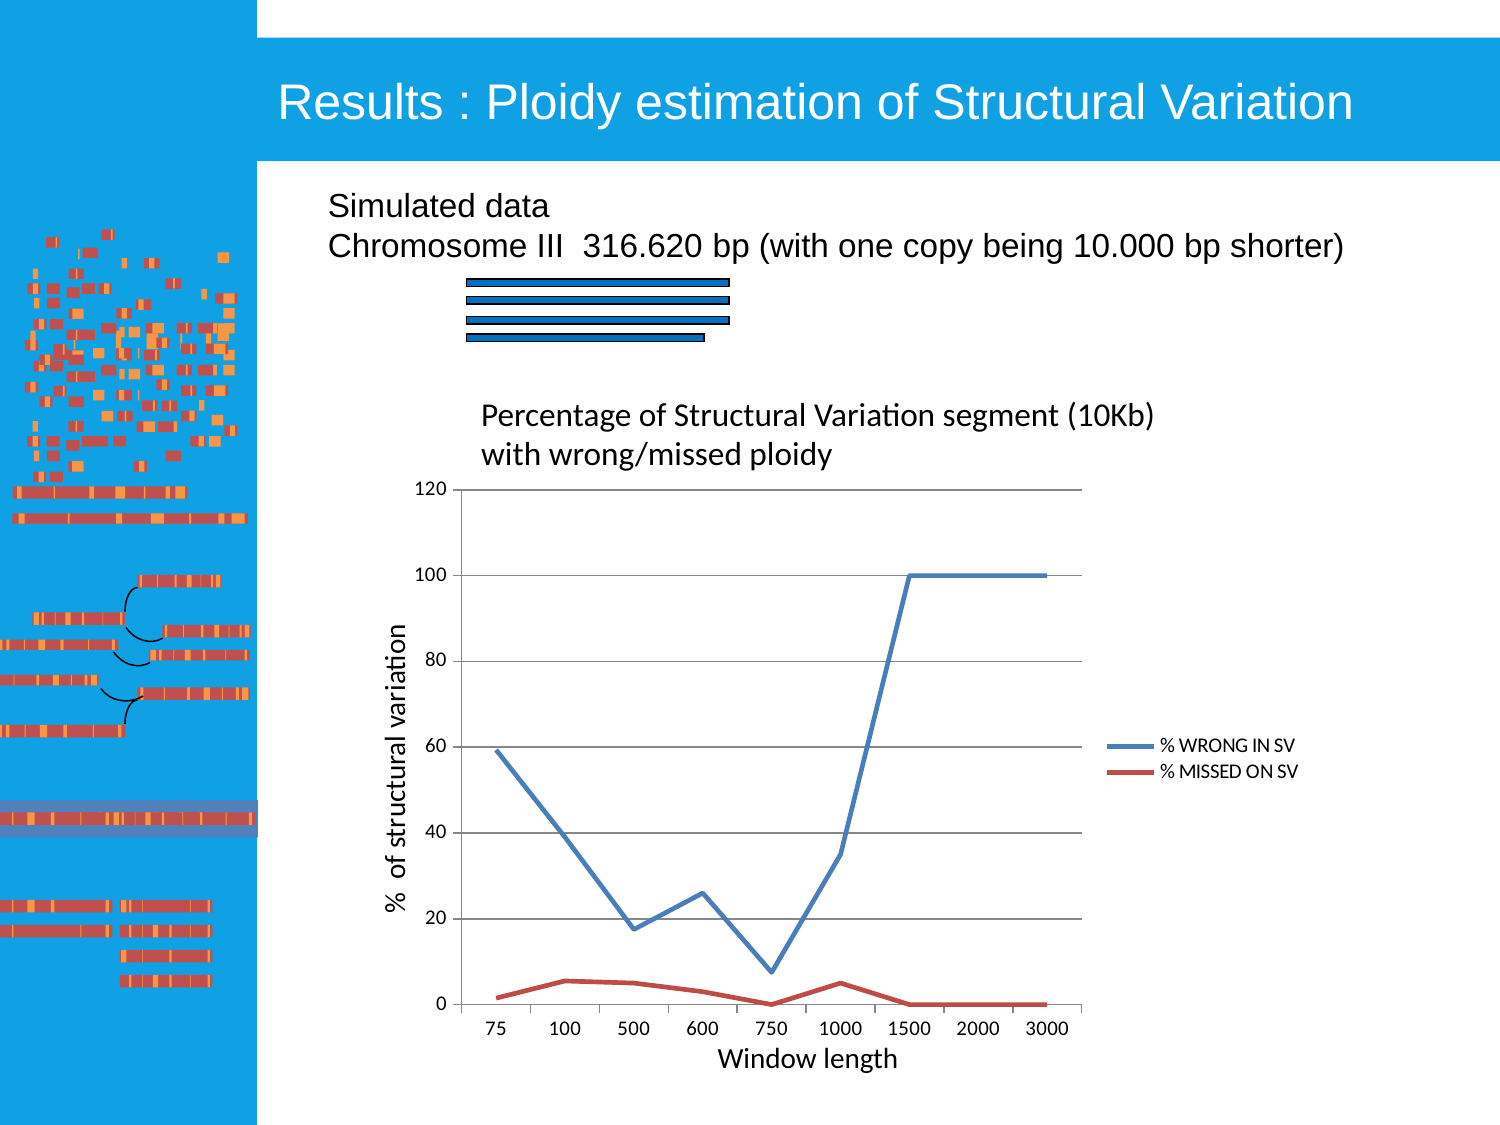

Results : Ploidy estimation of Structural Variation

Simulated data
Chromosome III  316.620 bp (with one copy being 10.000 bp shorter)

Percentage of Structural Variation segment (10Kb)
with wrong/missed ploidy

### Chart

| Category | % MISSED ON SV | % WRONG IN SV |
|---|---|---|
| 75 | 1.5 | 57.870000000000005 |
| 100 | 5.5 | 33.5 |
| 500 | 5.0 | 12.5 |
| 600 | 3.0 | 23.0 |
| 750 | 0.0 | 7.5 |
| 1000 | 5.0 | 30.0 |
| 1500 | 0.0 | 100.0 |
| 2000 | 0.0 | 100.0 |
| 3000 | 0.0 | 100.0 |
%  of structural variation
Name
Function
Window length